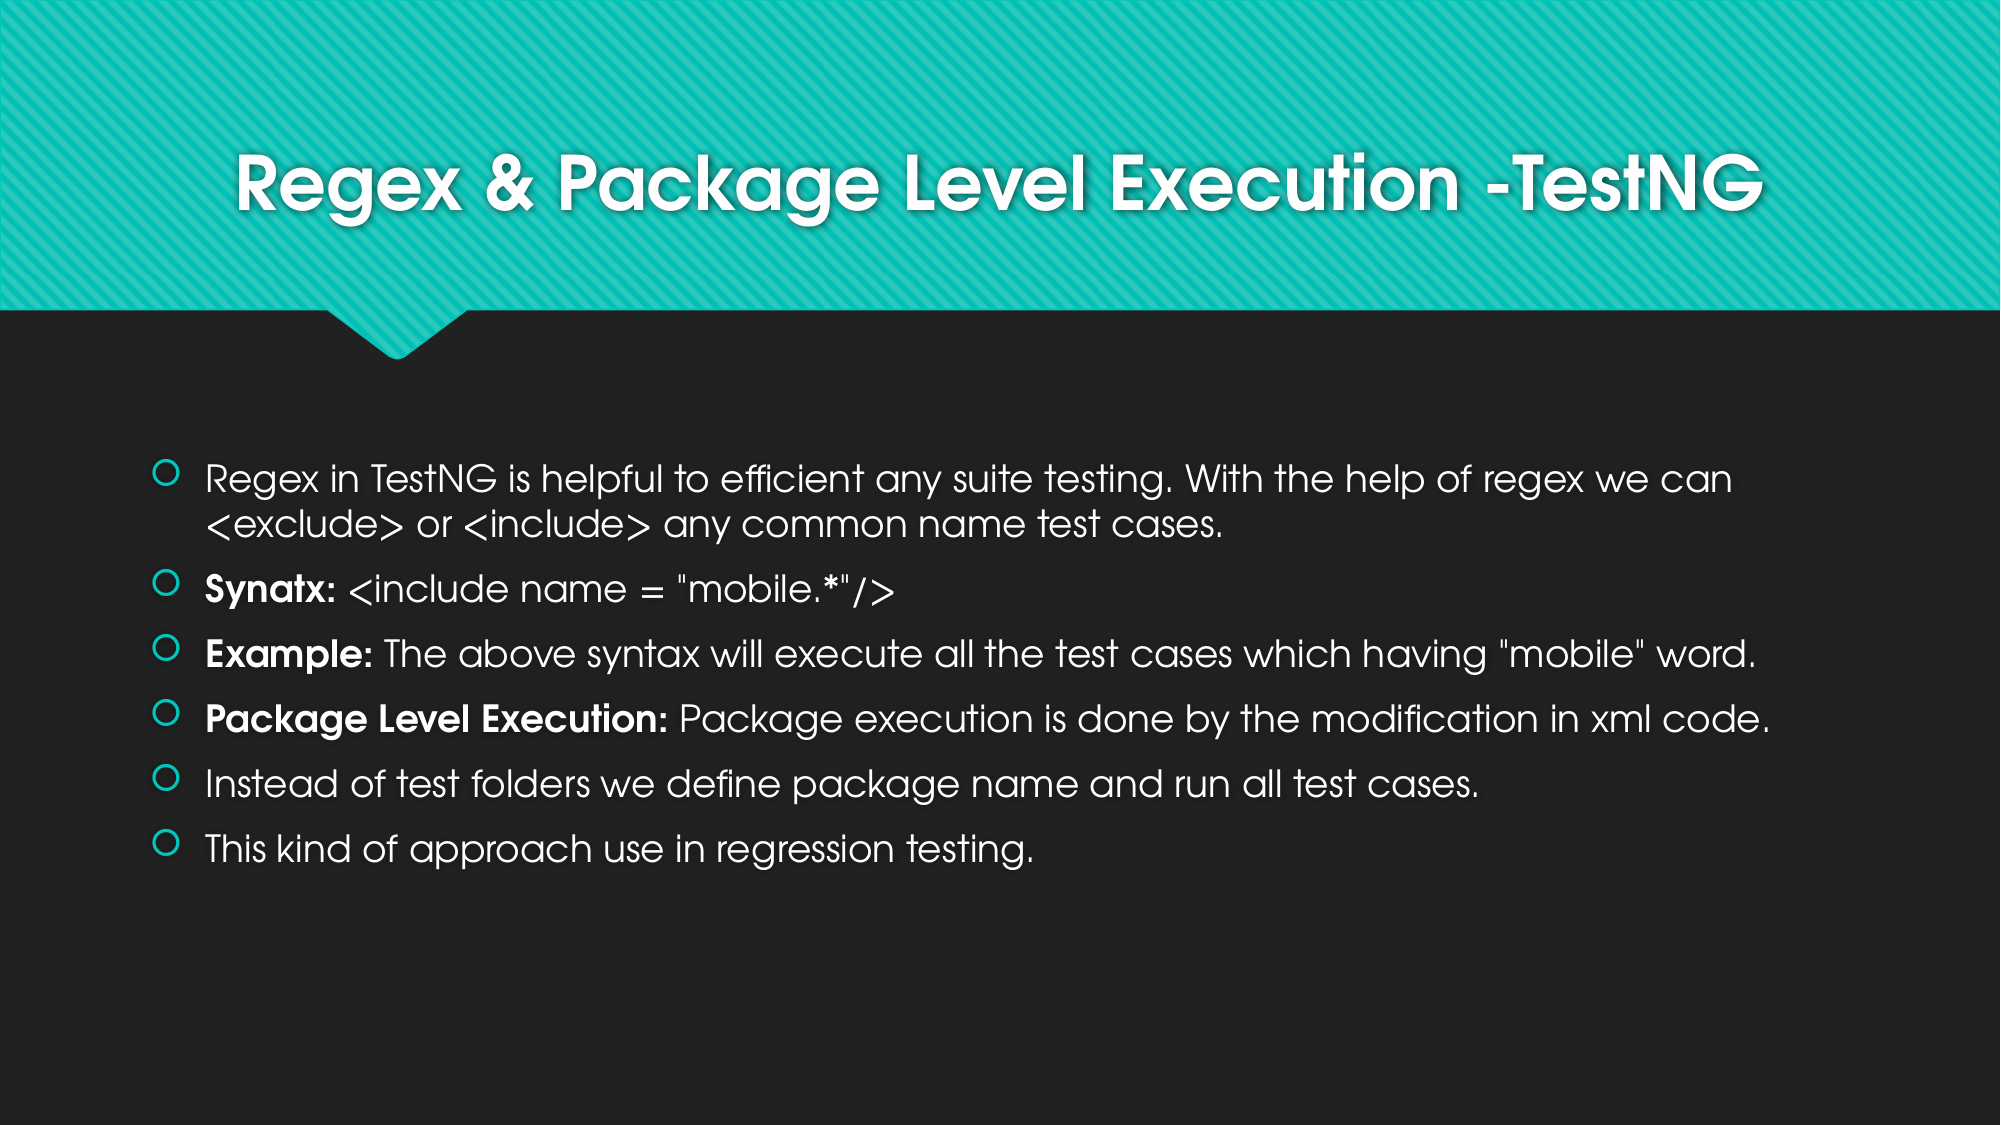

# Regex & Package Level Execution -TestNG
Regex in TestNG is helpful to efficient any suite testing. With the help of regex we can <exclude> or <include> any common name test cases.
Synatx: <include name = "mobile.*"/>
Example: The above syntax will execute all the test cases which having "mobile" word.
Package Level Execution: Package execution is done by the modification in xml code.
Instead of test folders we define package name and run all test cases.
This kind of approach use in regression testing.